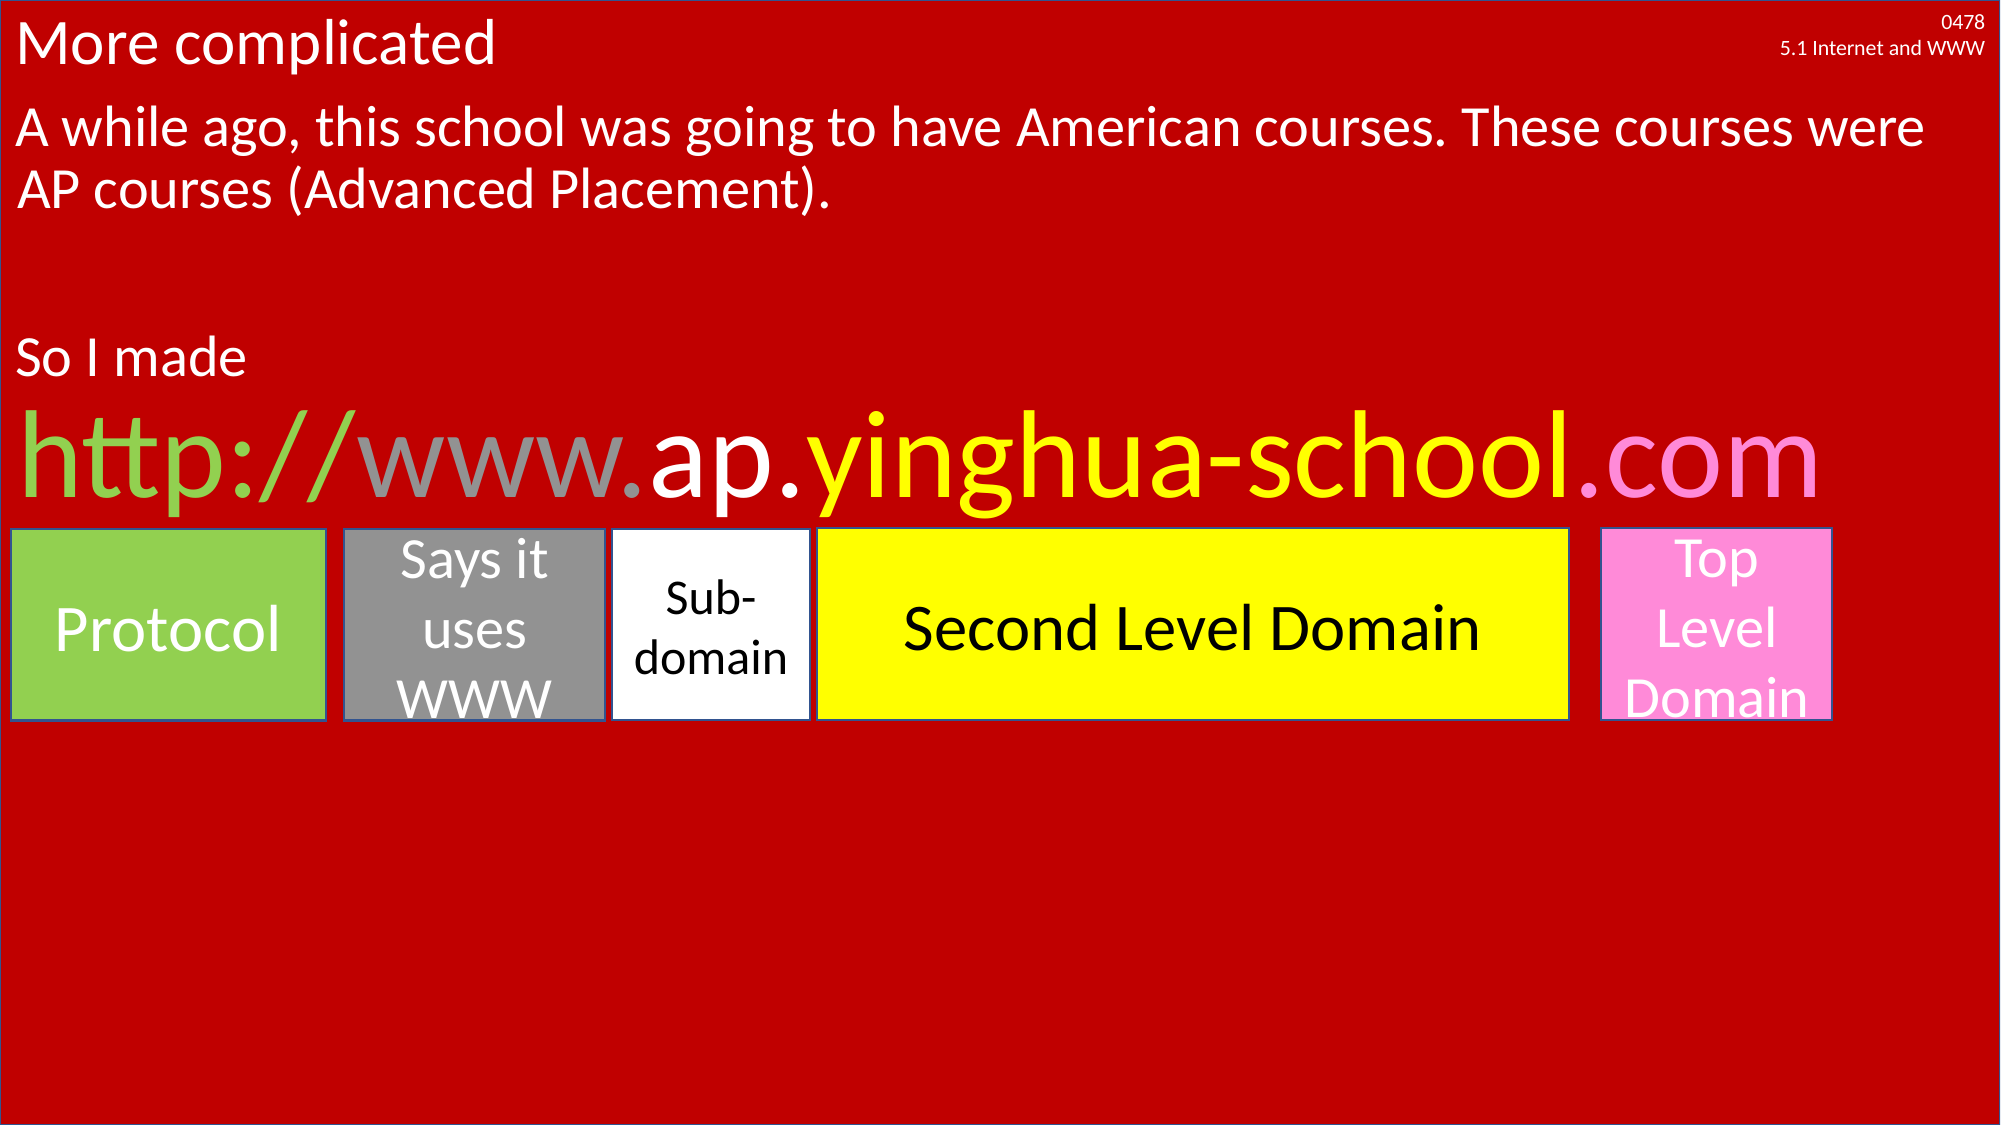

# More complicated
A while ago, this school was going to have American courses. These courses were AP courses (Advanced Placement).

So I made
http://www.ap.yinghua-school.com

Second Level Domain
Top Level Domain
Says it uses WWW
Sub-domain
Protocol